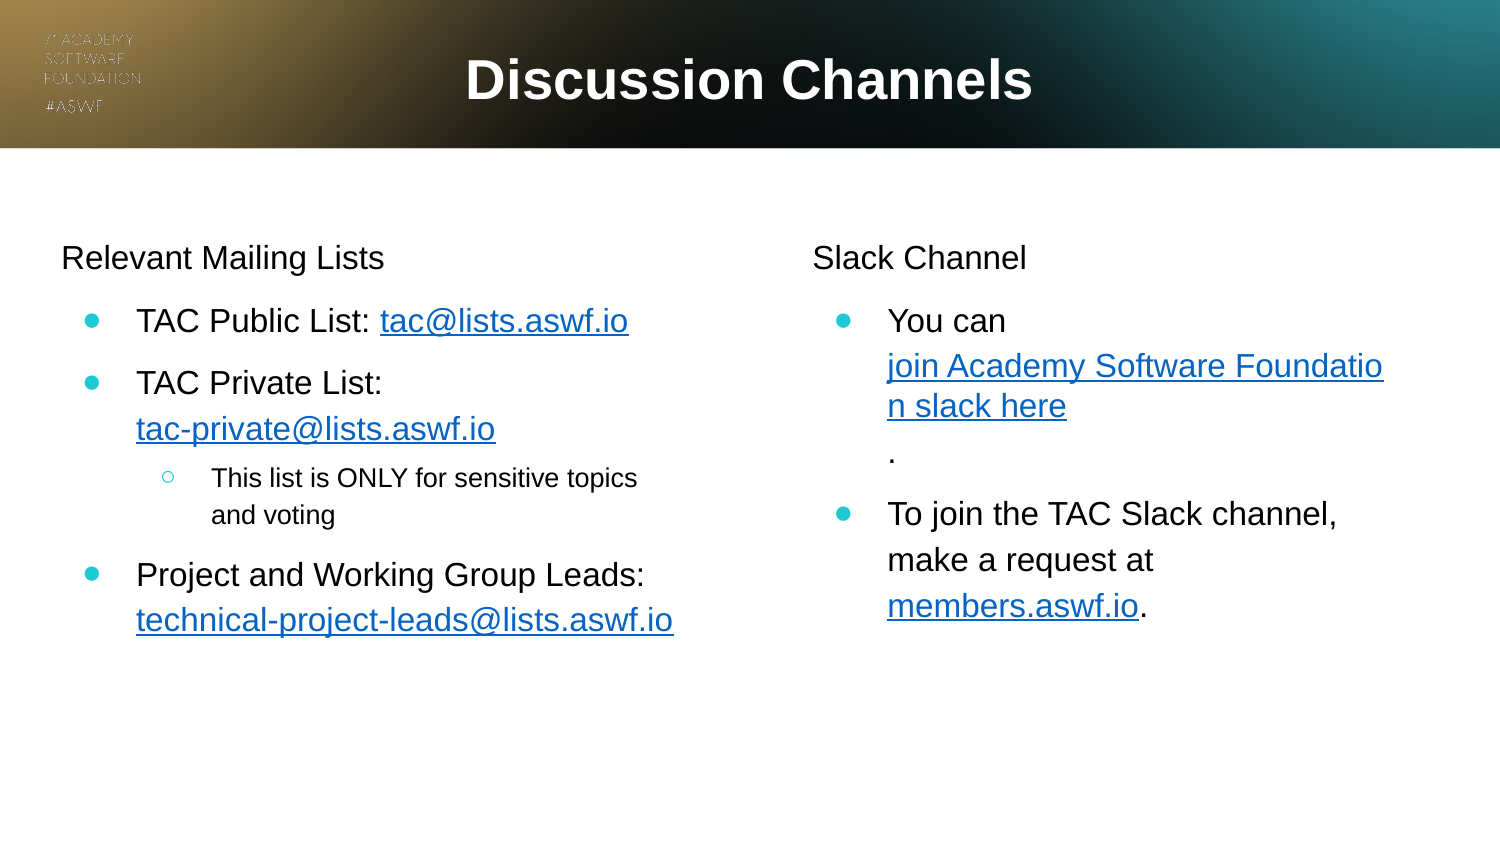

# Discussion Channels
Relevant Mailing Lists
TAC Public List: tac@lists.aswf.io
TAC Private List: tac-private@lists.aswf.io
This list is ONLY for sensitive topics and voting
Project and Working Group Leads: technical-project-leads@lists.aswf.io
Slack Channel
You can join Academy Software Foundation slack here.
To join the TAC Slack channel, make a request at members.aswf.io.